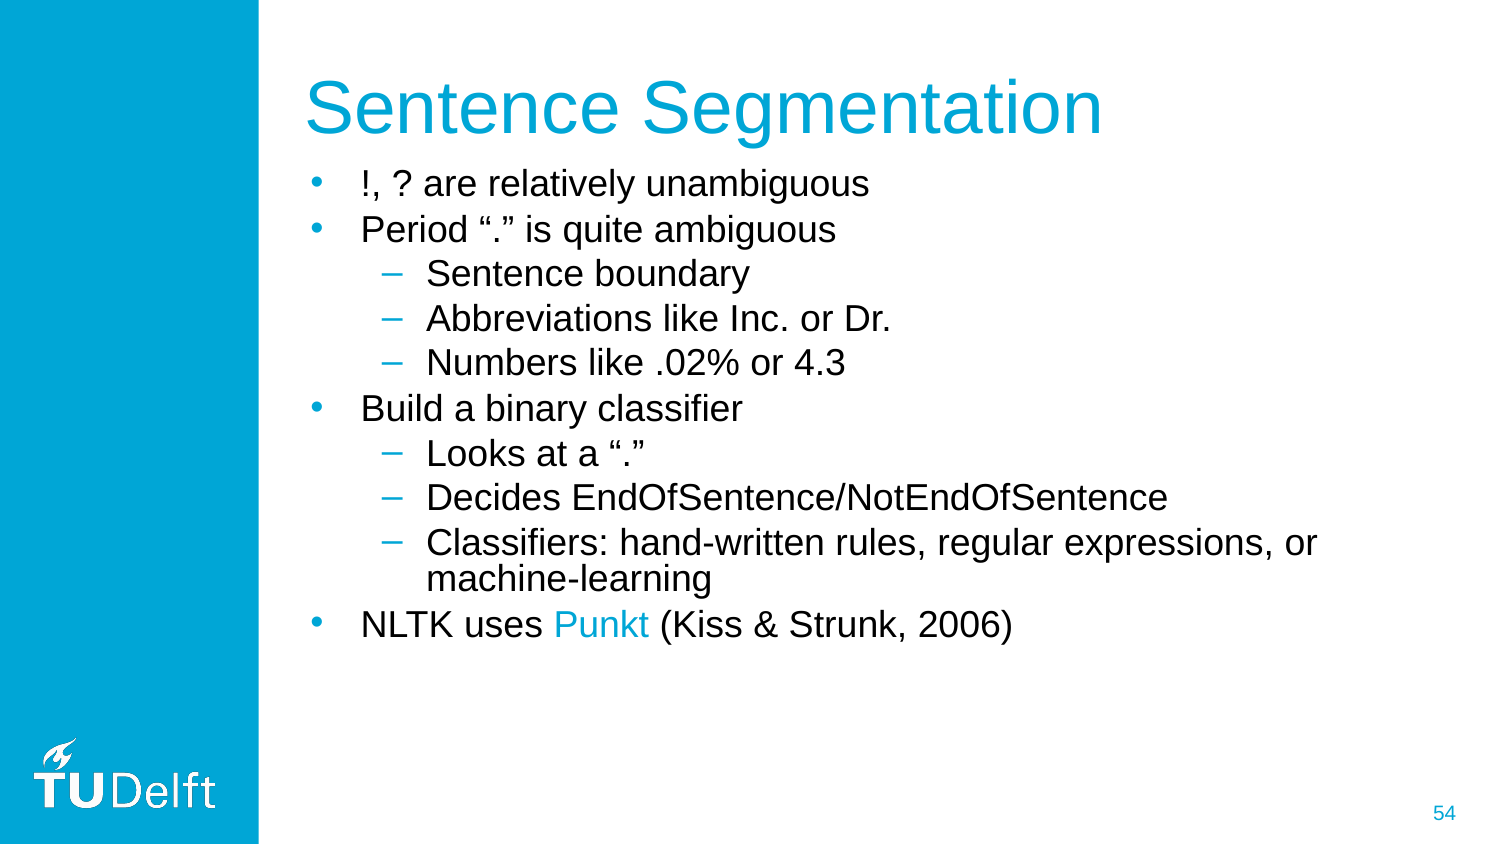

# Sentence Segmentation
!, ? are relatively unambiguous
Period “.” is quite ambiguous
Sentence boundary
Abbreviations like Inc. or Dr.
Numbers like .02% or 4.3
Build a binary classifier
Looks at a “.”
Decides EndOfSentence/NotEndOfSentence
Classifiers: hand-written rules, regular expressions, or machine-learning
NLTK uses Punkt (Kiss & Strunk, 2006)